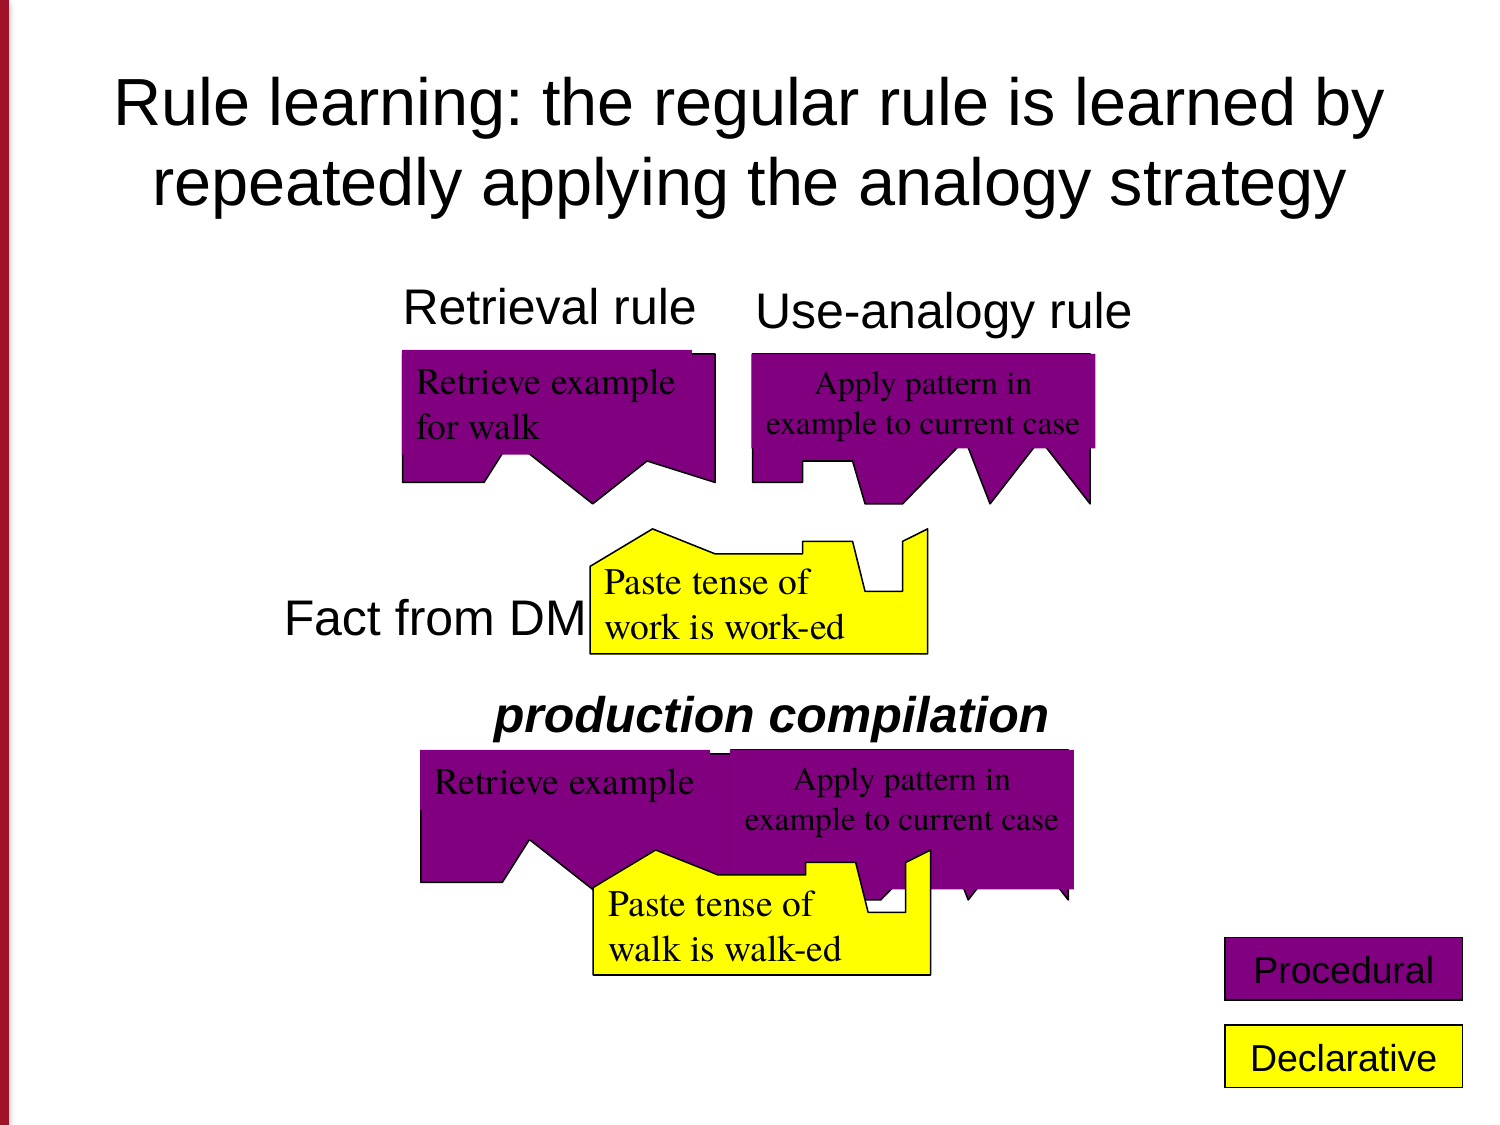

# Rule learning: the regular rule is learned by repeatedly applying the analogy strategy
Retrieval rule
Use-analogy rule
Retrieve example
for walk

Apply pattern in
example to current case

Paste tense of
work is work-ed
Fact from DM
production compilation
Retrieve example

Apply pattern in
example to current case

Paste tense of
walk is walk-ed
Procedural
Declarative